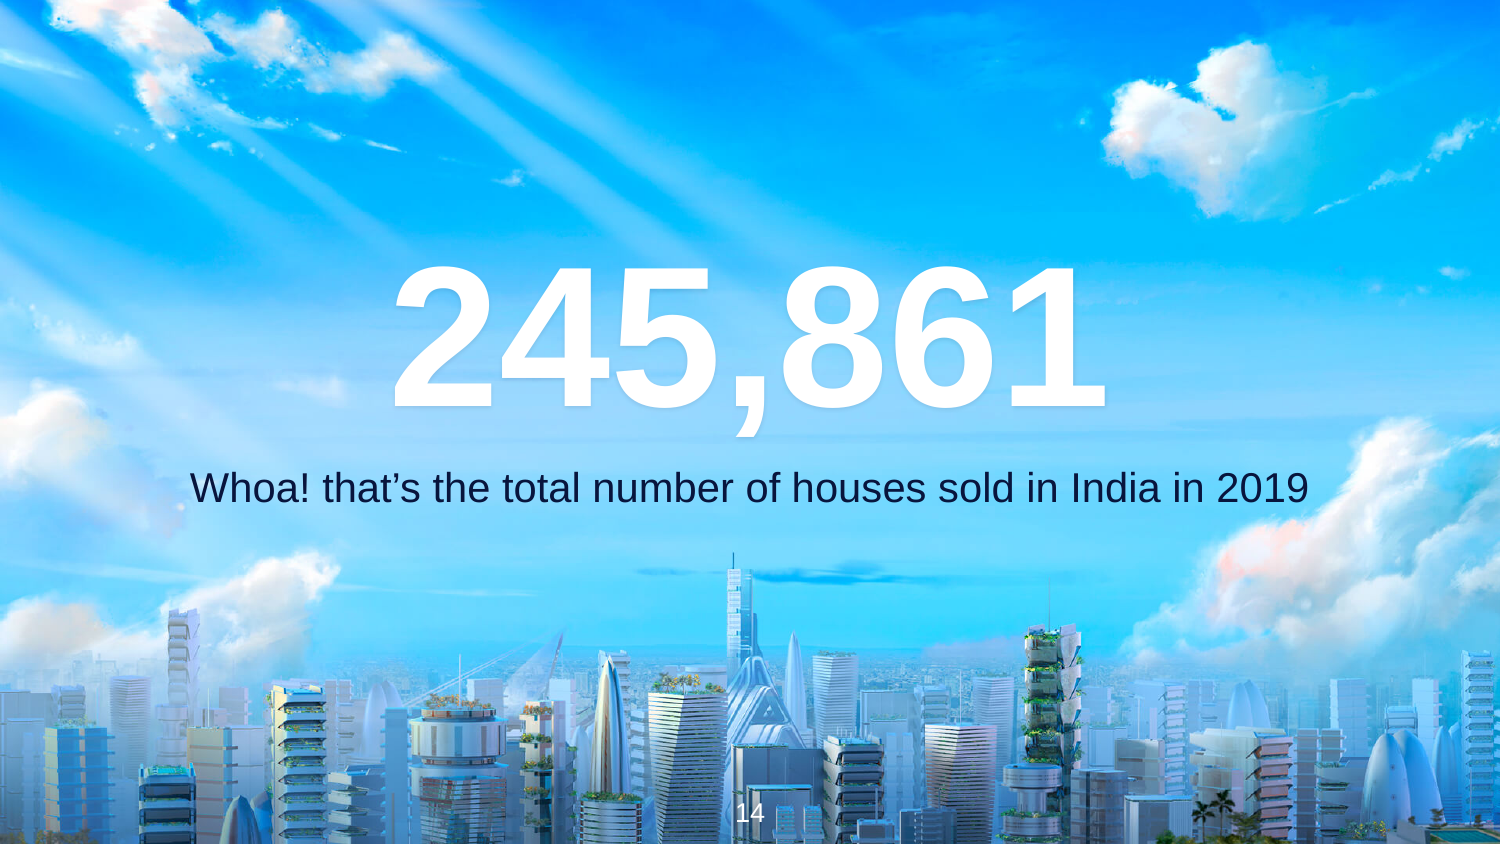

245,861
Whoa! that’s the total number of houses sold in India in 2019
14